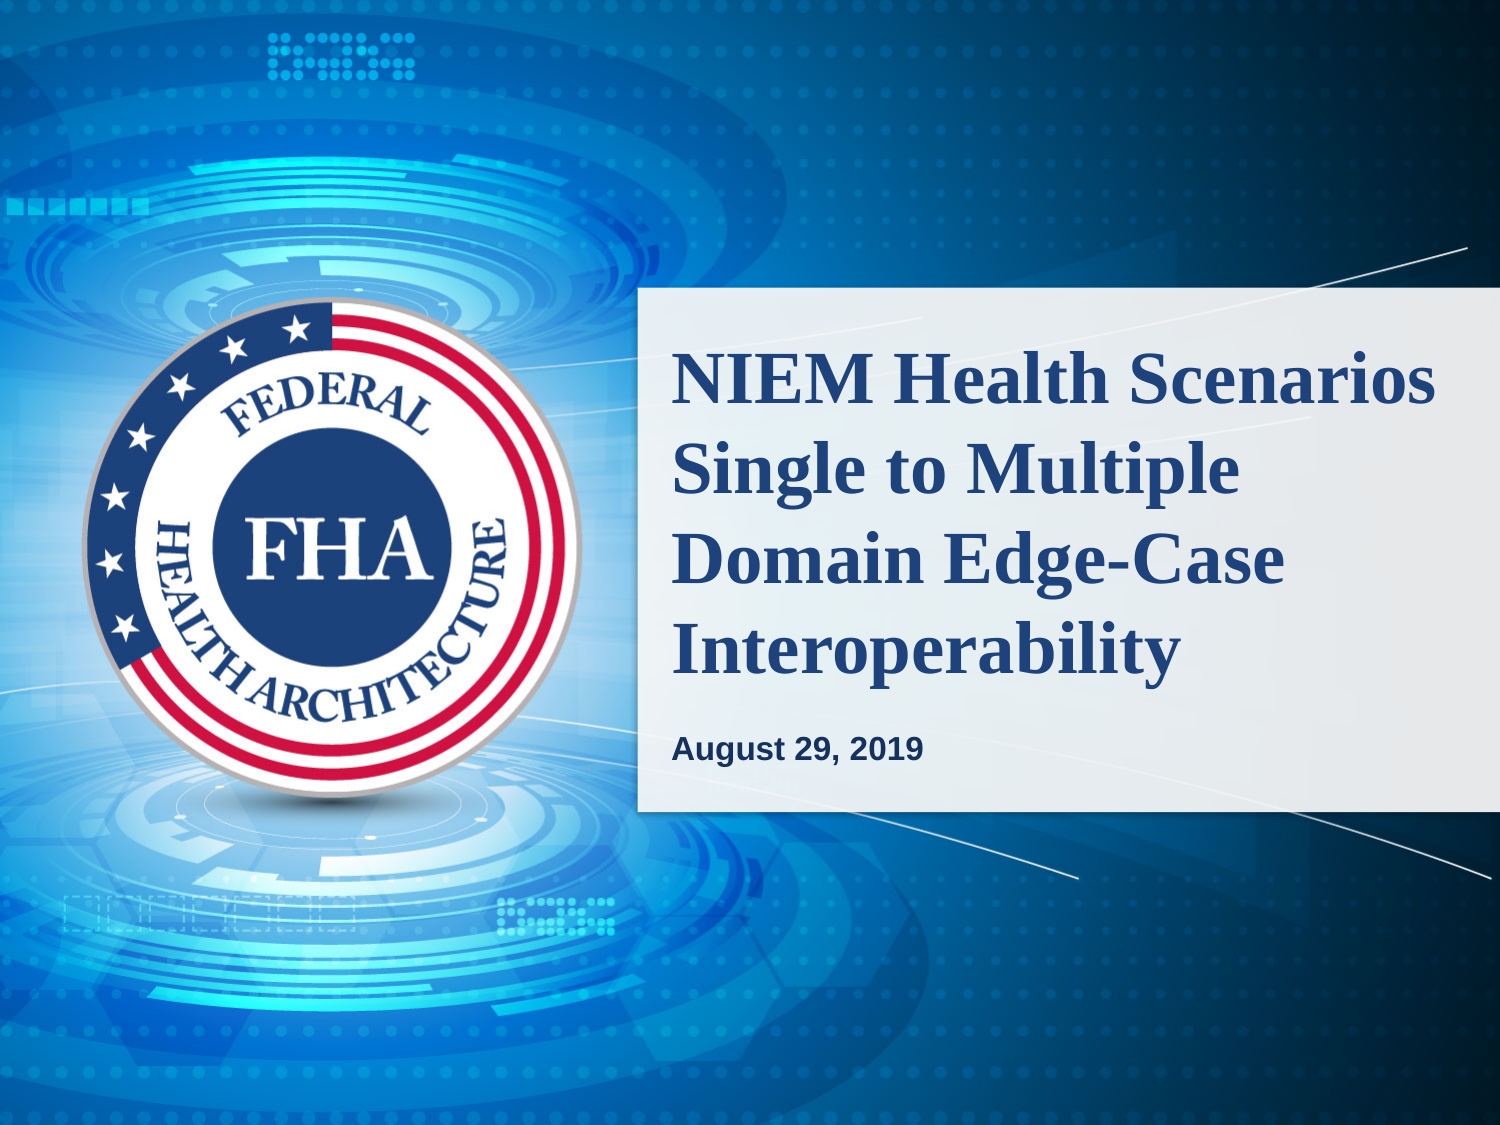

# NIEM Health Scenarios Single to Multiple Domain Edge-Case Interoperability
August 29, 2019